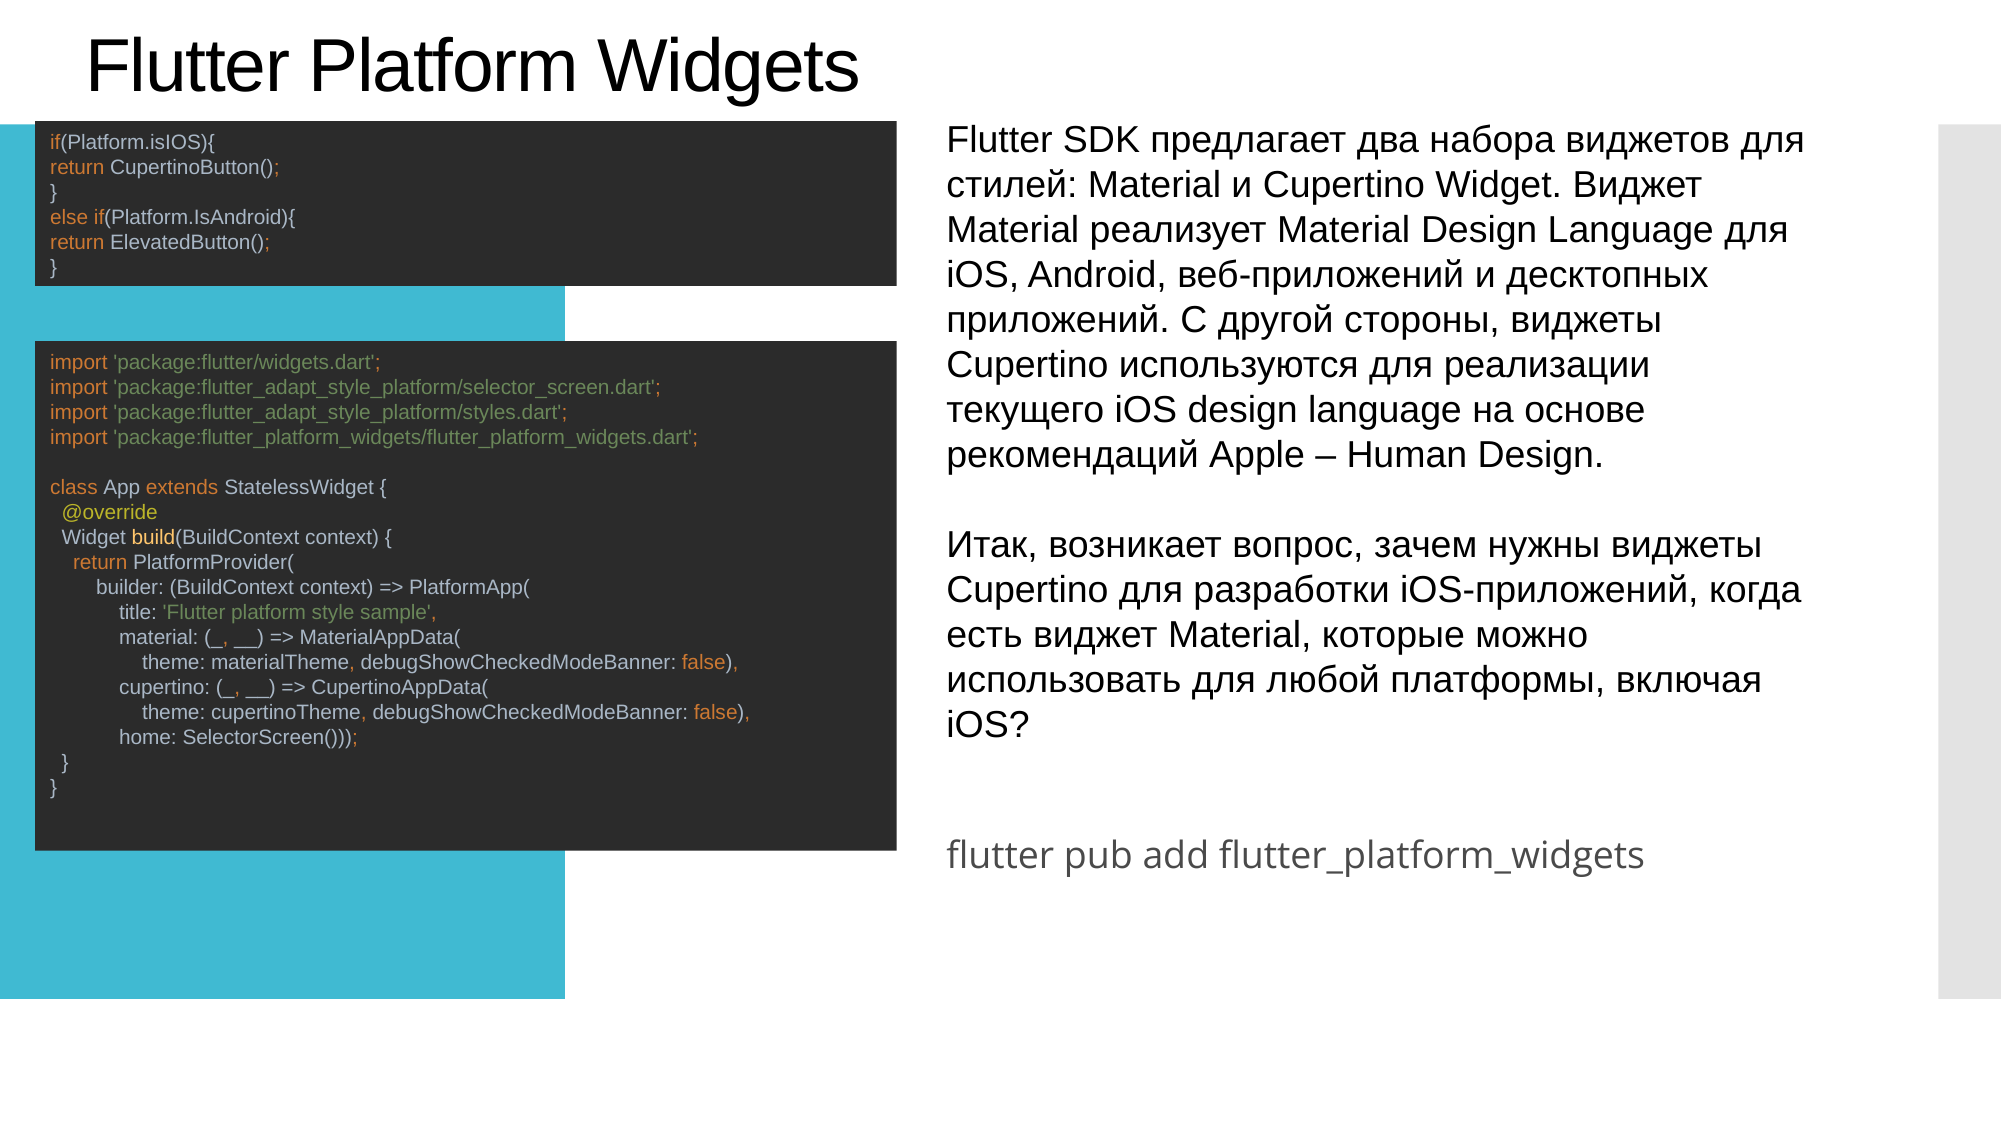

Flutter Platform Widgets
Flutter SDK предлагает два набора виджетов для стилей: Material и Cupertino Widget. Виджет Material реализует Material Design Language для iOS, Android, веб-приложений и десктопных приложений. С другой стороны, виджеты Cupertino используются для реализации текущего iOS design language на основе рекомендаций Apple – Human Design.

Итак, возникает вопрос, зачем нужны виджеты Cupertino для разработки iOS-приложений, когда есть виджет Material, которые можно использовать для любой платформы, включая iOS?
if(Platform.isIOS){
return CupertinoButton();
}
else if(Platform.IsAndroid){
return ElevatedButton();
}
import 'package:flutter/widgets.dart';
import 'package:flutter_adapt_style_platform/selector_screen.dart';
import 'package:flutter_adapt_style_platform/styles.dart';
import 'package:flutter_platform_widgets/flutter_platform_widgets.dart';
class App extends StatelessWidget {
  @override
  Widget build(BuildContext context) {
    return PlatformProvider(
        builder: (BuildContext context) => PlatformApp(
            title: 'Flutter platform style sample',
            material: (_, __) => MaterialAppData(
                theme: materialTheme, debugShowCheckedModeBanner: false),
            cupertino: (_, __) => CupertinoAppData(
                theme: cupertinoTheme, debugShowCheckedModeBanner: false),
            home: SelectorScreen()));
  }
}
flutter pub add flutter_platform_widgets